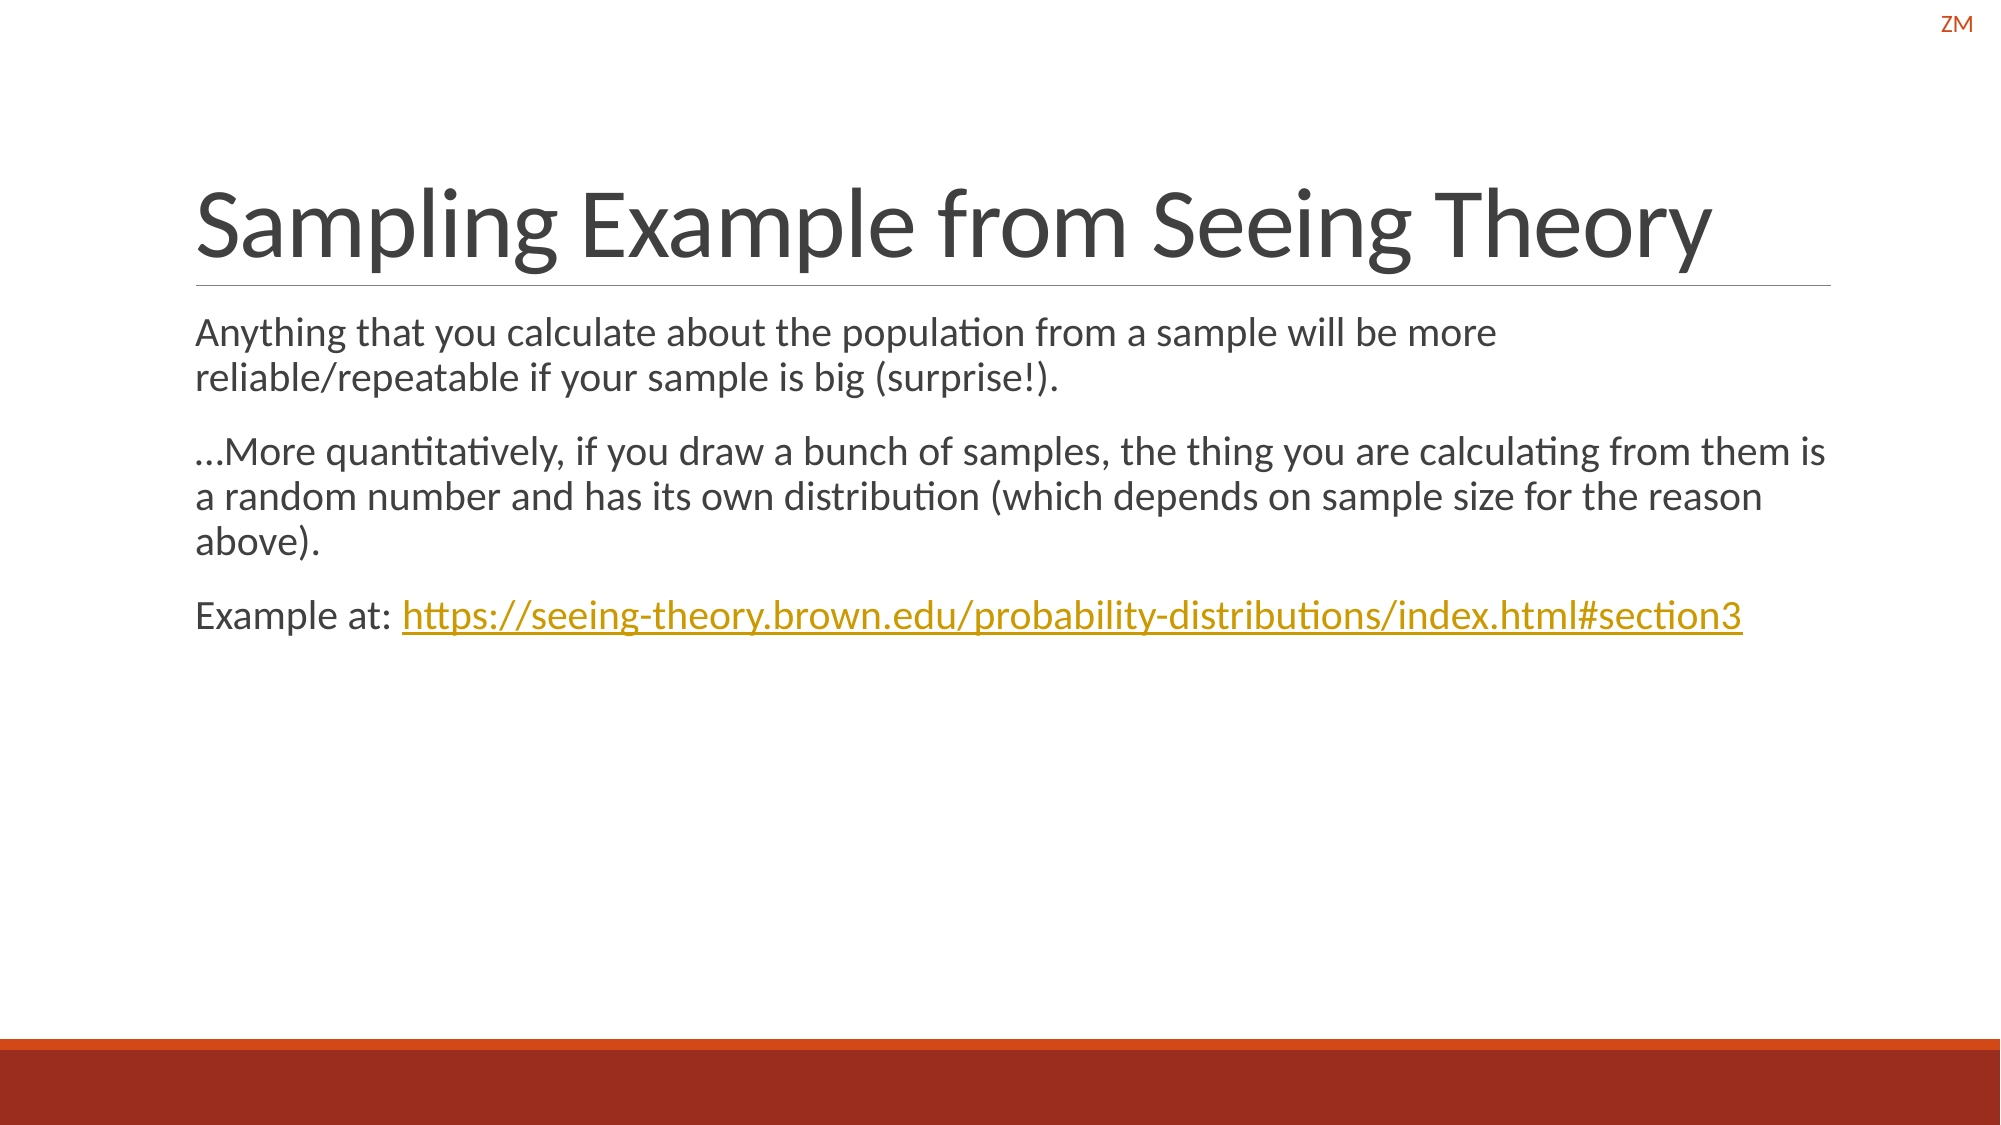

ZM
# Sampling Example from Seeing Theory
Anything that you calculate about the population from a sample will be more reliable/repeatable if your sample is big (surprise!).
…More quantitatively, if you draw a bunch of samples, the thing you are calculating from them is a random number and has its own distribution (which depends on sample size for the reason above).
Example at: https://seeing-theory.brown.edu/probability-distributions/index.html#section3